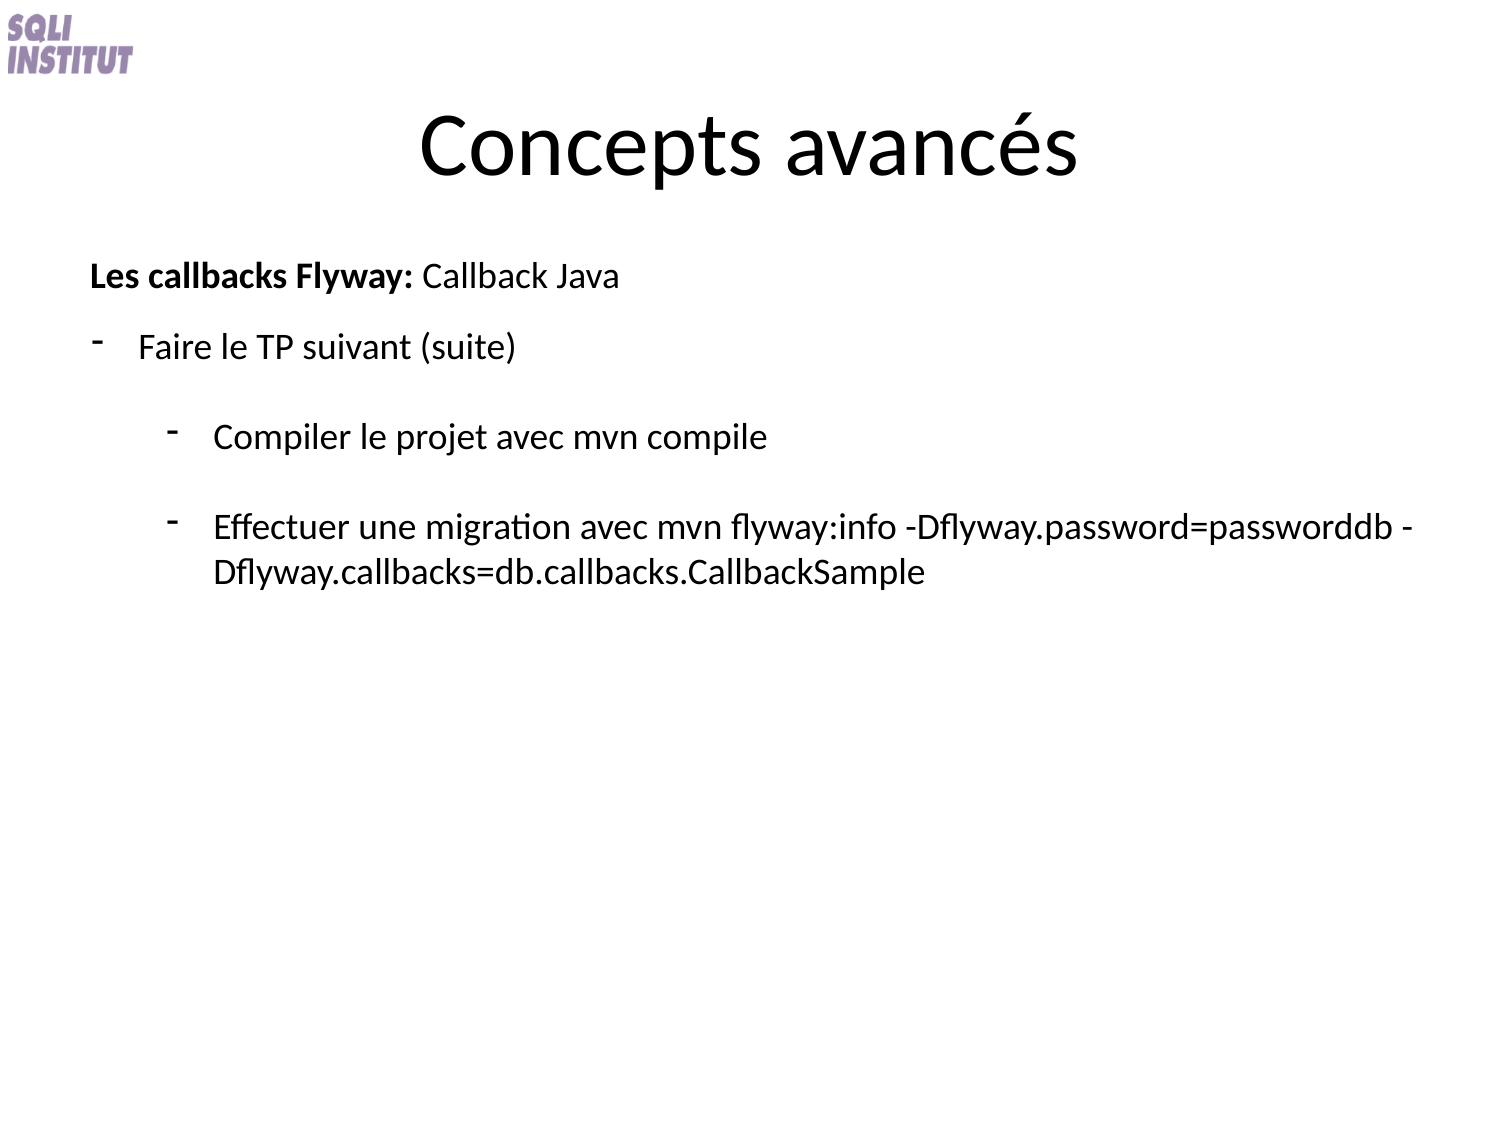

# Concepts avancés
Les callbacks Flyway: Callback Java

Faire le TP suivant (suite)

Compiler le projet avec mvn compile

Effectuer une migration avec mvn flyway:info -Dflyway.password=passworddb -Dflyway.callbacks=db.callbacks.CallbackSample